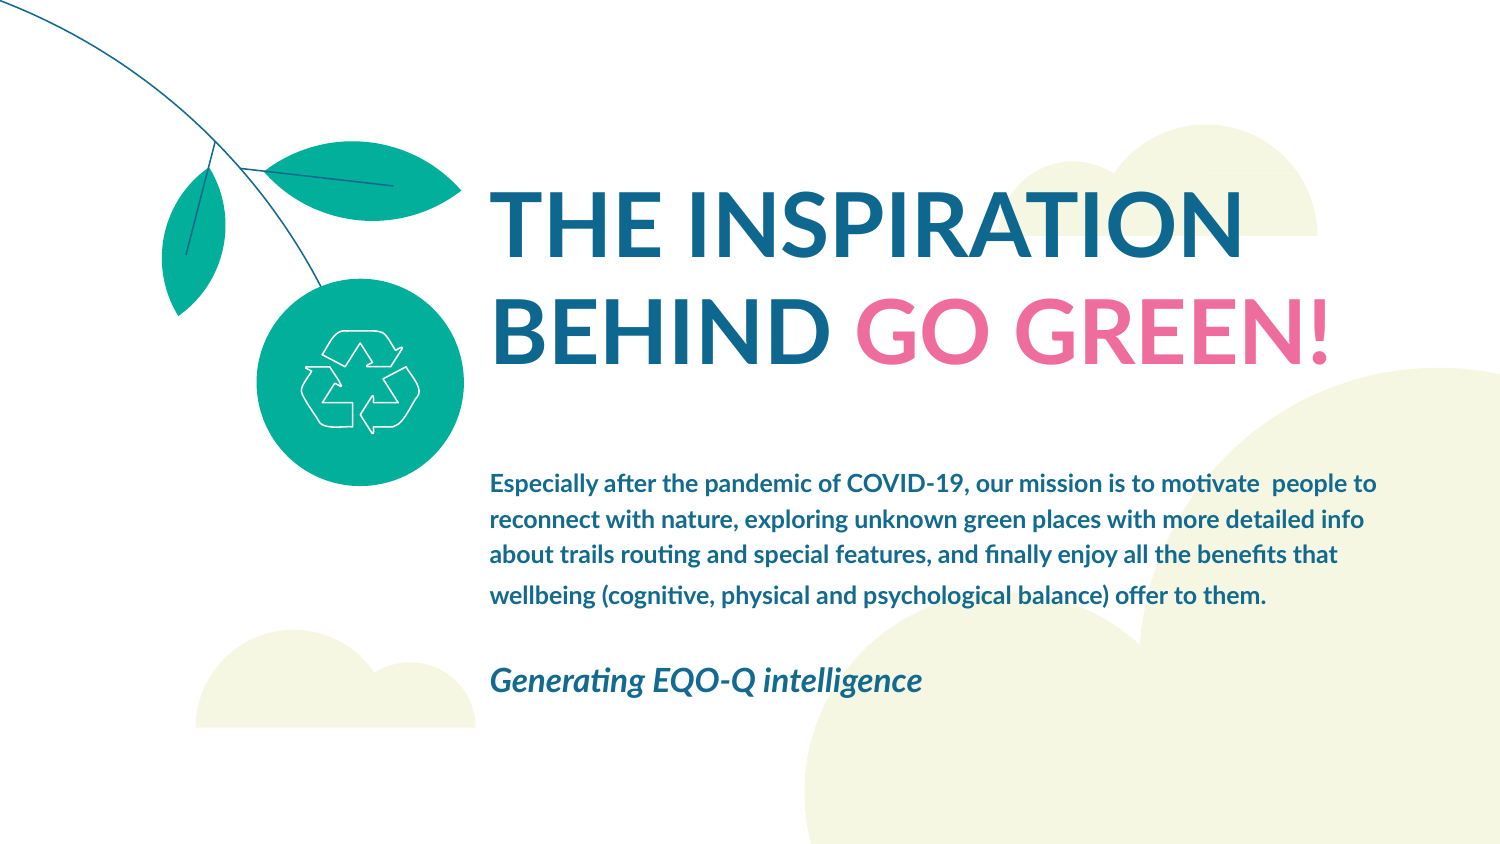

# THE INSPIRATION BEHIND GO GREEN!
Especially after the pandemic of COVID-19, our mission is to motivate  people to reconnect with nature, exploring unknown green places with more detailed info about trails routing and special features, and finally enjoy all the benefits that  wellbeing (cognitive, physical and psychological balance) offer to them.

Generating EQO-Q intelligence